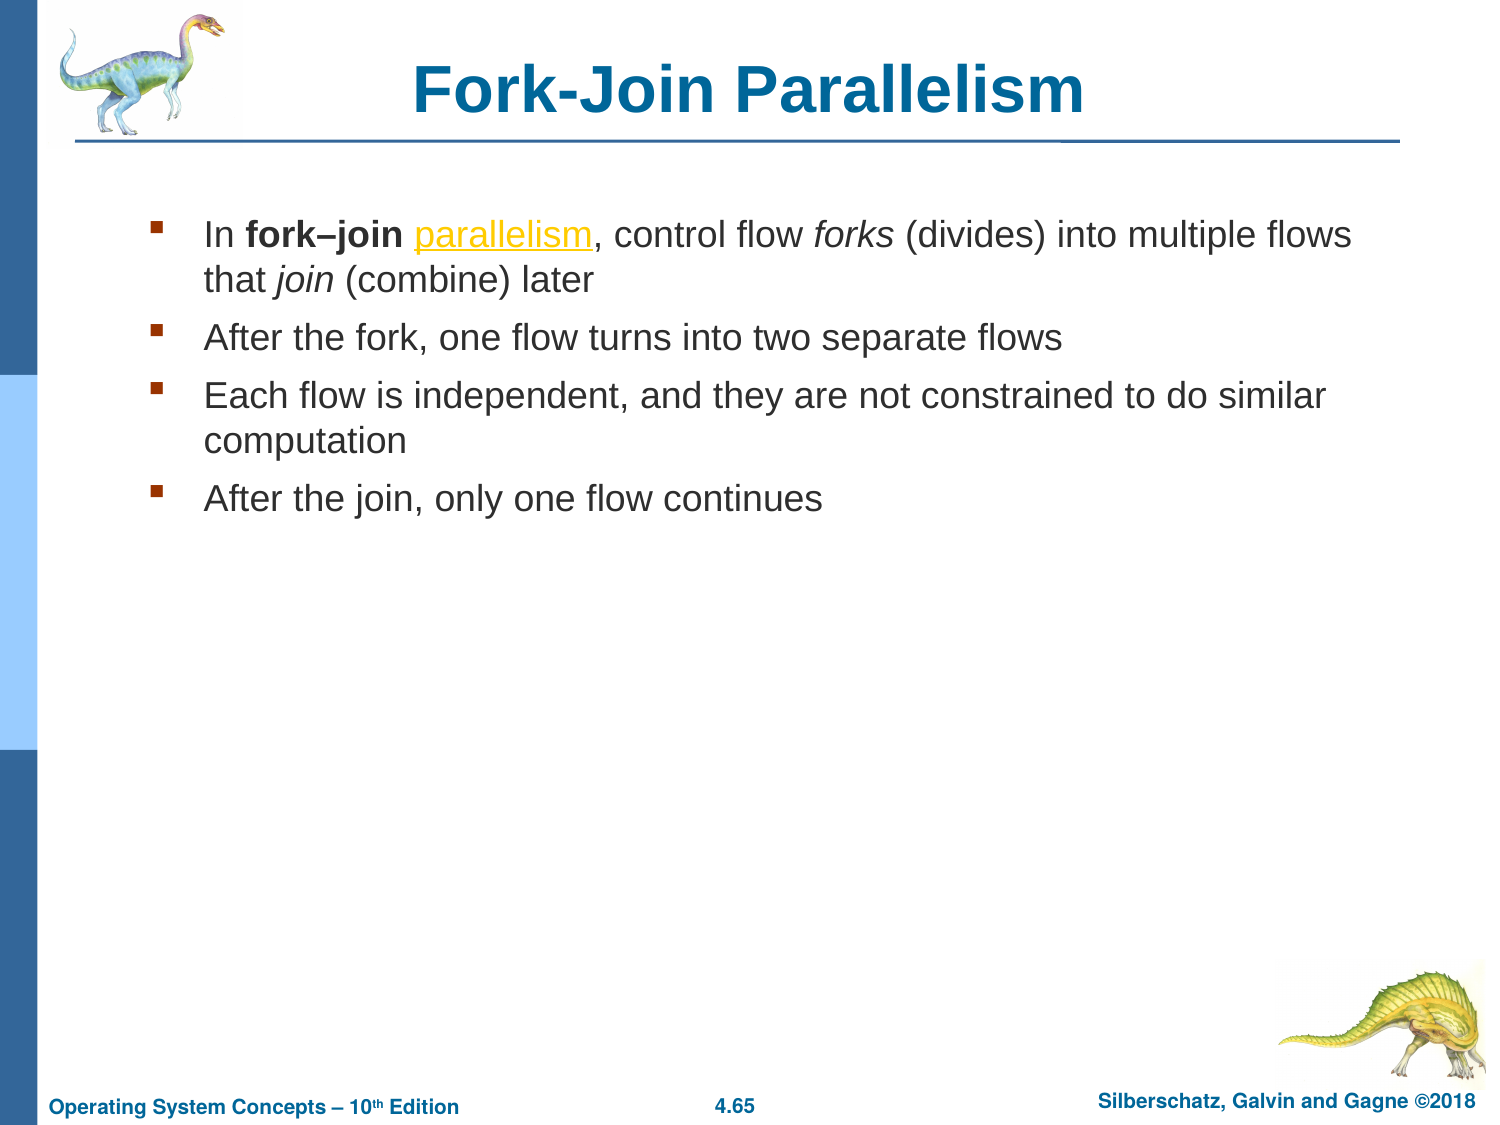

# Fork-Join Parallelism
In fork–join parallelism, control flow forks (divides) into multiple flows that join (combine) later
After the fork, one flow turns into two separate flows
Each flow is independent, and they are not constrained to do similar computation
After the join, only one flow continues